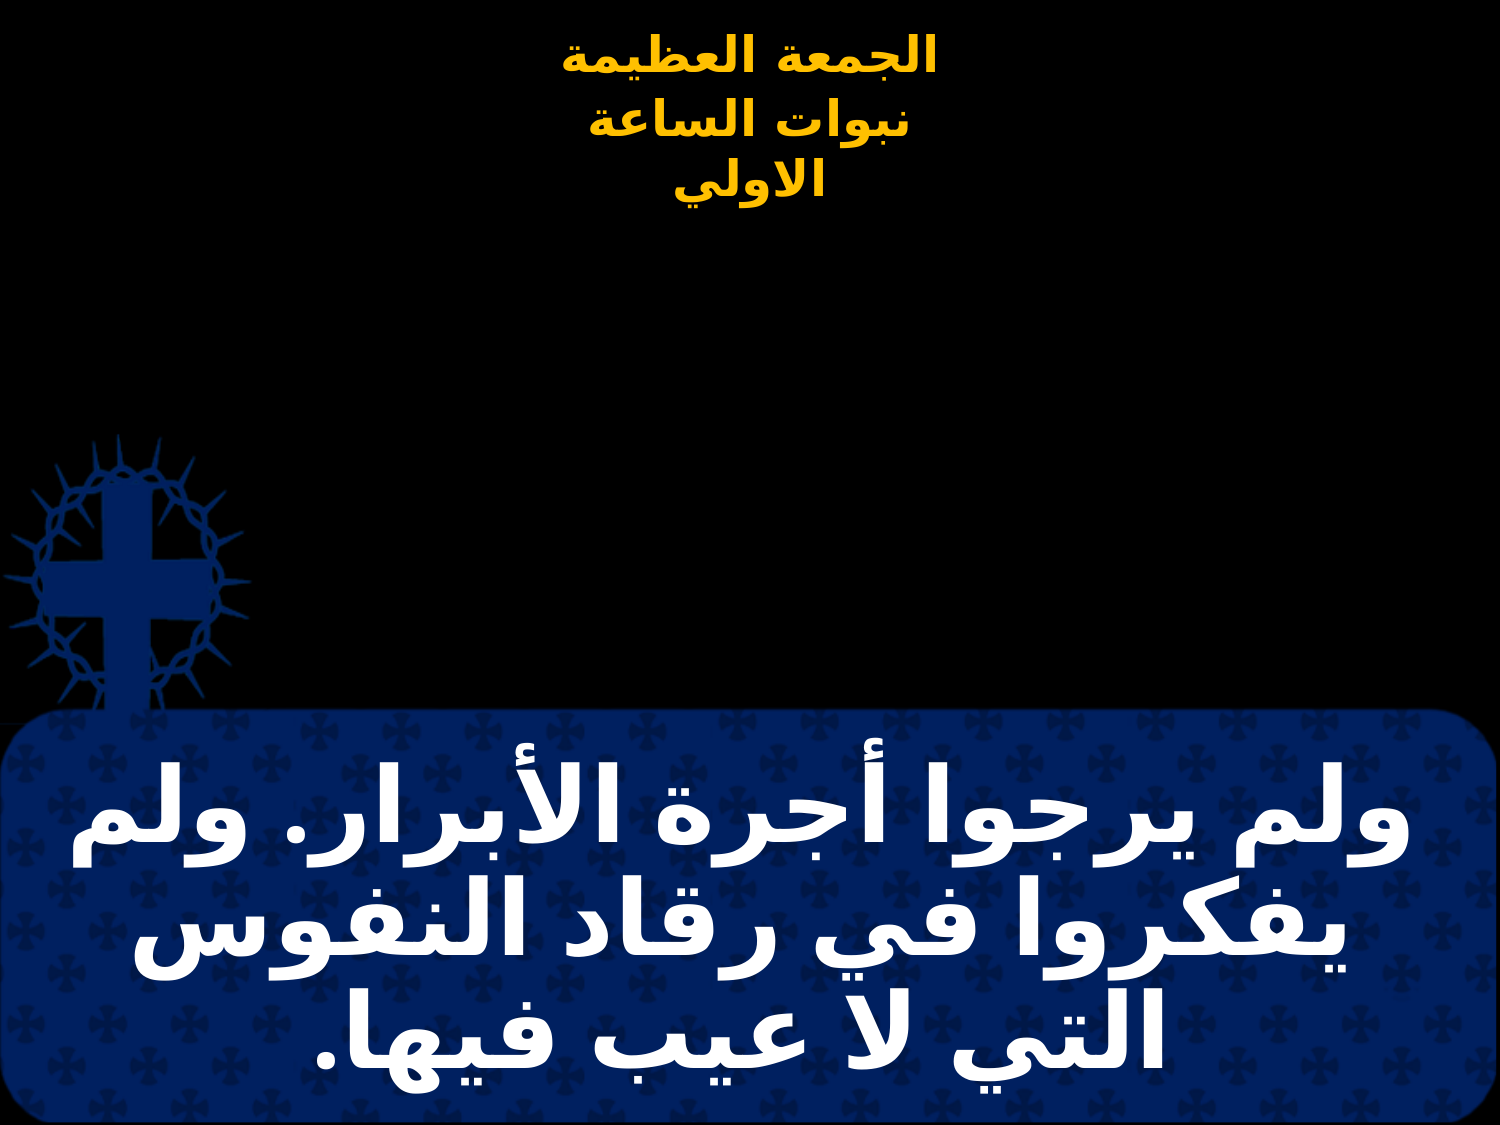

# ولم يرجوا أجرة الأبرار. ولم يفكروا في رقاد النفوس التي لا عيب فيها.